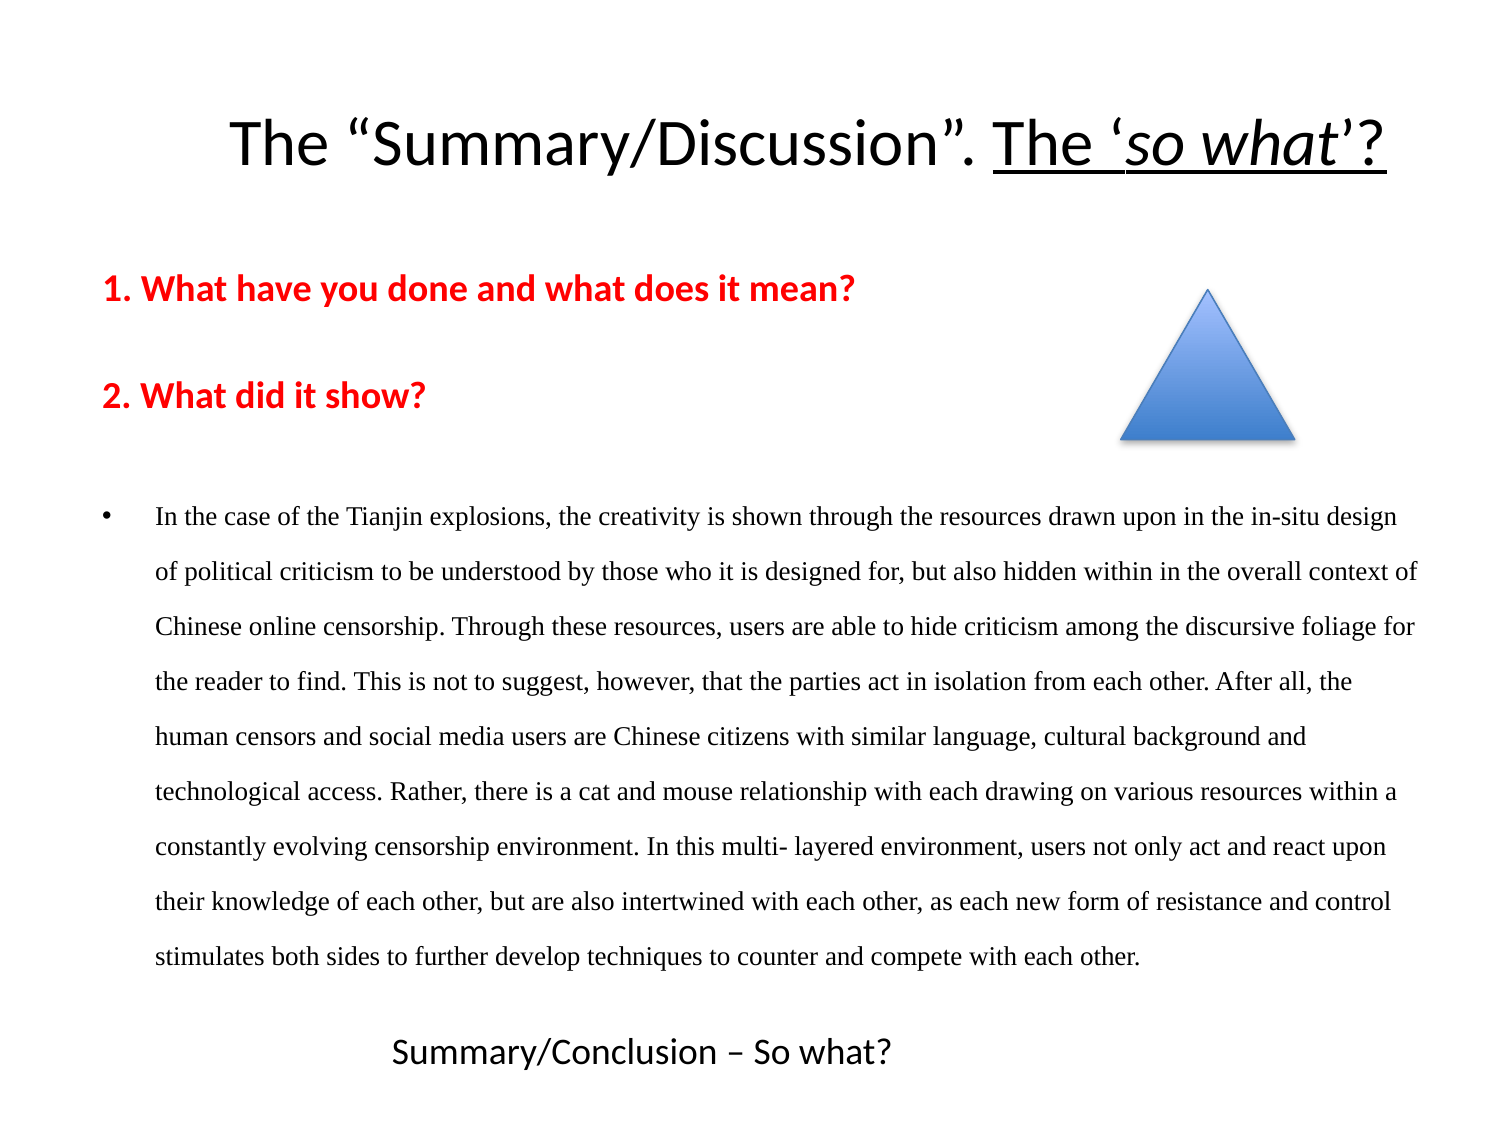

# The “Summary/Discussion”. The ‘so what’?
1. What have you done and what does it mean?

2. What did it show?

In the case of the Tianjin explosions, the creativity is shown through the resources drawn upon in the in-situ design of political criticism to be understood by those who it is designed for, but also hidden within in the overall context of Chinese online censorship. Through these resources, users are able to hide criticism among the discursive foliage for the reader to find. This is not to suggest, however, that the parties act in isolation from each other. After all, the human censors and social media users are Chinese citizens with similar language, cultural background and technological access. Rather, there is a cat and mouse relationship with each drawing on various resources within a constantly evolving censorship environment. In this multi- layered environment, users not only act and react upon their knowledge of each other, but are also intertwined with each other, as each new form of resistance and control stimulates both sides to further develop techniques to counter and compete with each other.

Summary/Conclusion – So what?